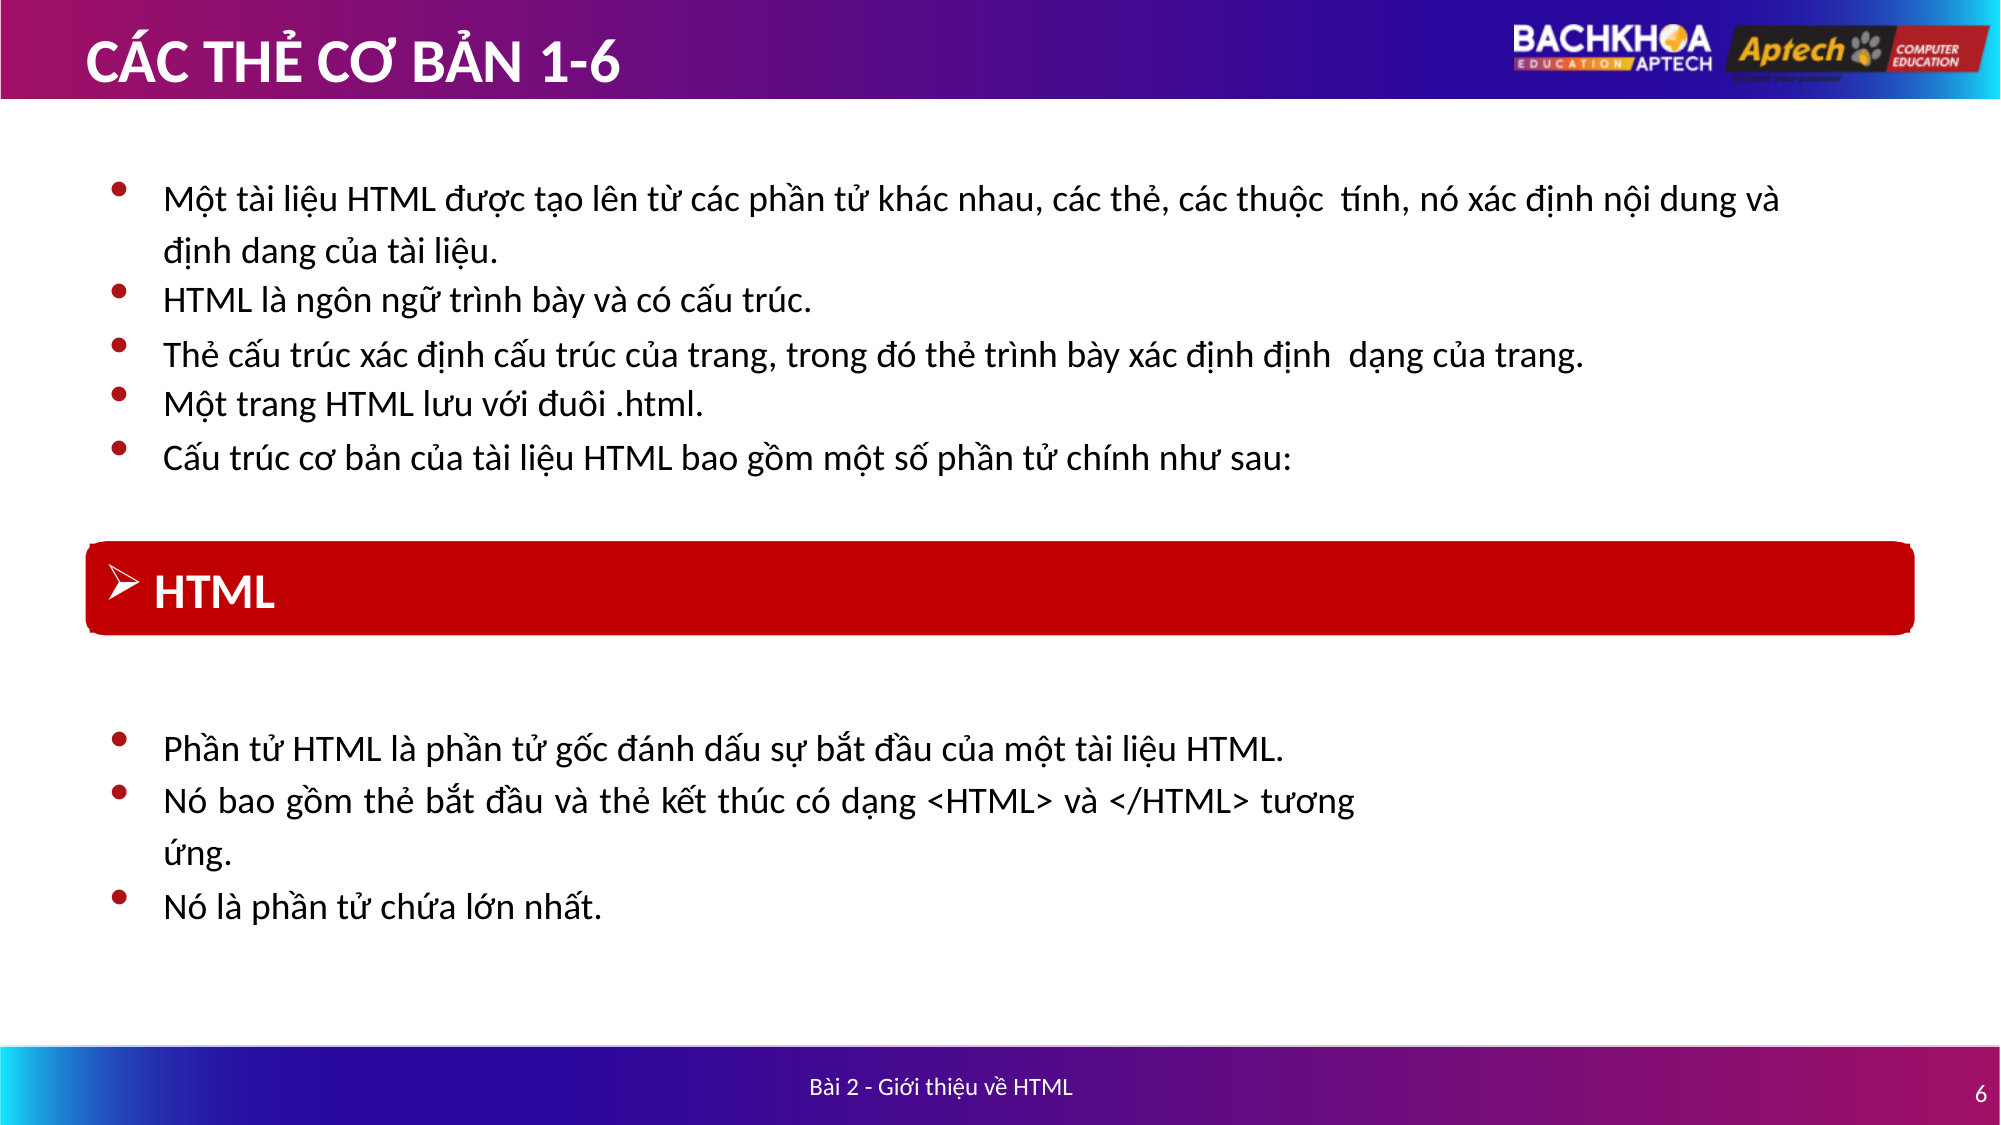

# CÁC THẺ CƠ BẢN 1-6
Một tài liệu HTML được tạo lên từ các phần tử khác nhau, các thẻ, các thuộc  tính, nó xác định nội dung và định dang của tài liệu.
HTML là ngôn ngữ trình bày và có cấu trúc.
Thẻ cấu trúc xác định cấu trúc của trang, trong đó thẻ trình bày xác định định  dạng của trang.
Một trang HTML lưu với đuôi .html.
Cấu trúc cơ bản của tài liệu HTML bao gồm một số phần tử chính như sau:

HTML
Phần tử HTML là phần tử gốc đánh dấu sự bắt đầu của một tài liệu HTML.
Nó bao gồm thẻ bắt đầu và thẻ kết thúc có dạng <HTML> và </HTML> tương
ứng.
Nó là phần tử chứa lớn nhất.
Bài 2 - Giới thiệu về HTML
6